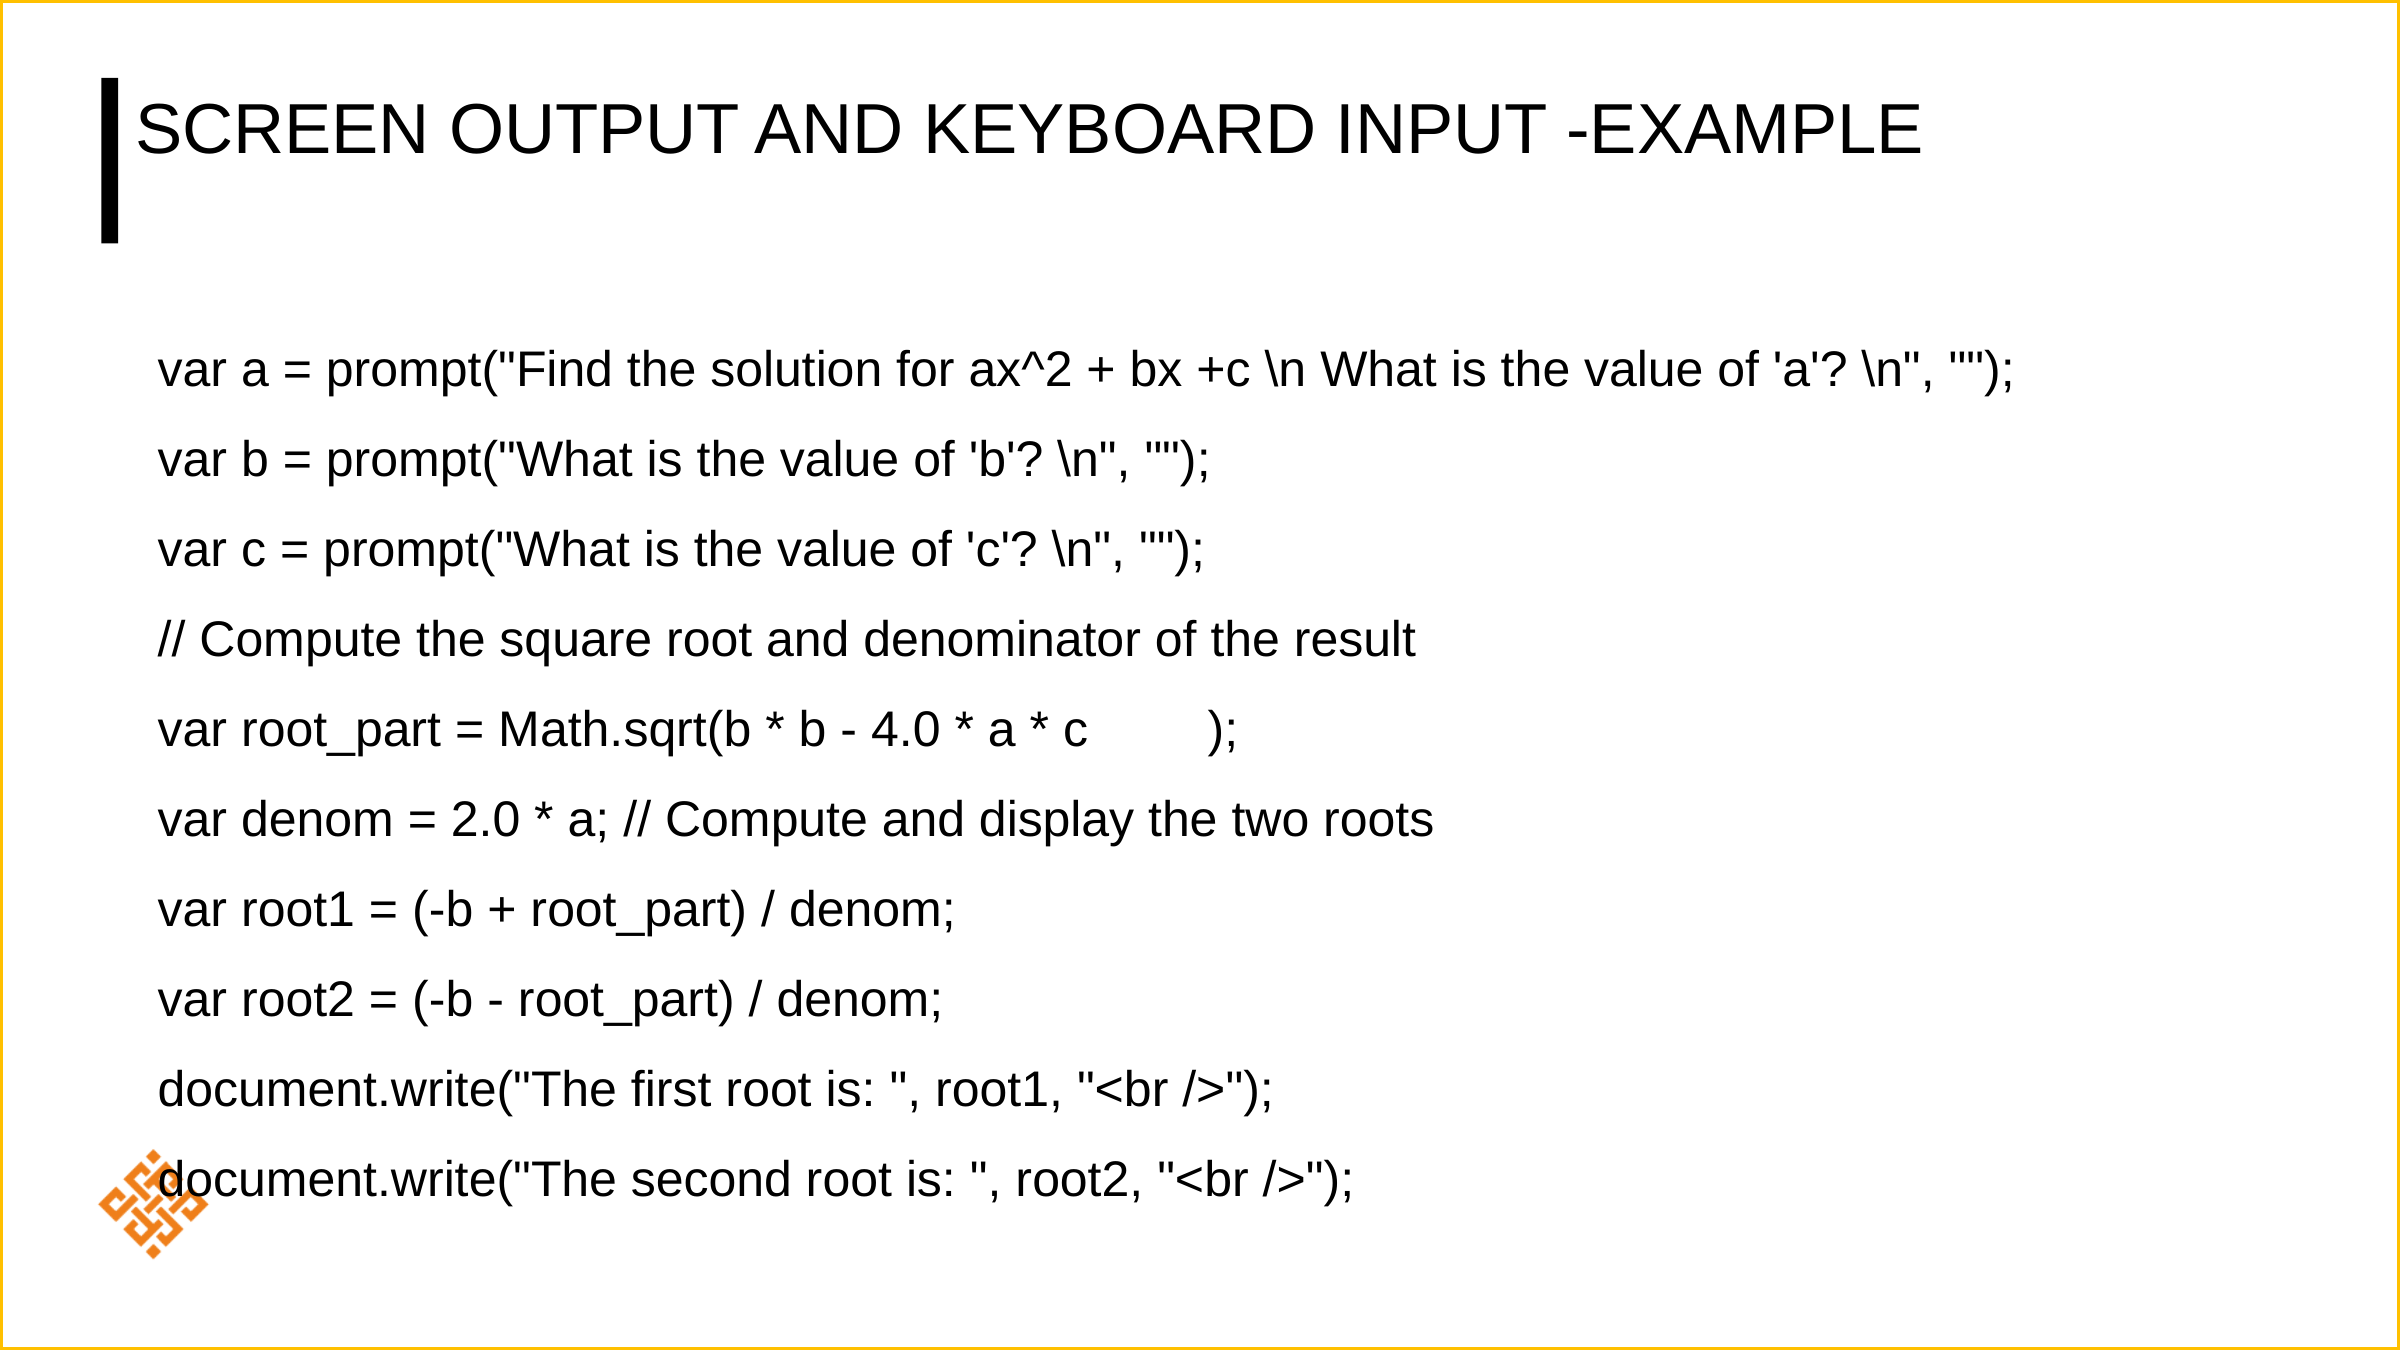

# Screen Output and keyboard input -example
var a = prompt("Find the solution for ax^2 + bx +c \n What is the value of 'a'? \n", "");
var b = prompt("What is the value of 'b'? \n", "");
var c = prompt("What is the value of 'c'? \n", "");
// Compute the square root and denominator of the result
var root_part = Math.sqrt(b * b - 4.0 * a * c	);
var denom = 2.0 * a; // Compute and display the two roots
var root1 = (-b + root_part) / denom;
var root2 = (-b - root_part) / denom;
document.write("The first root is: ", root1, "<br />");
document.write("The second root is: ", root2, "<br />");